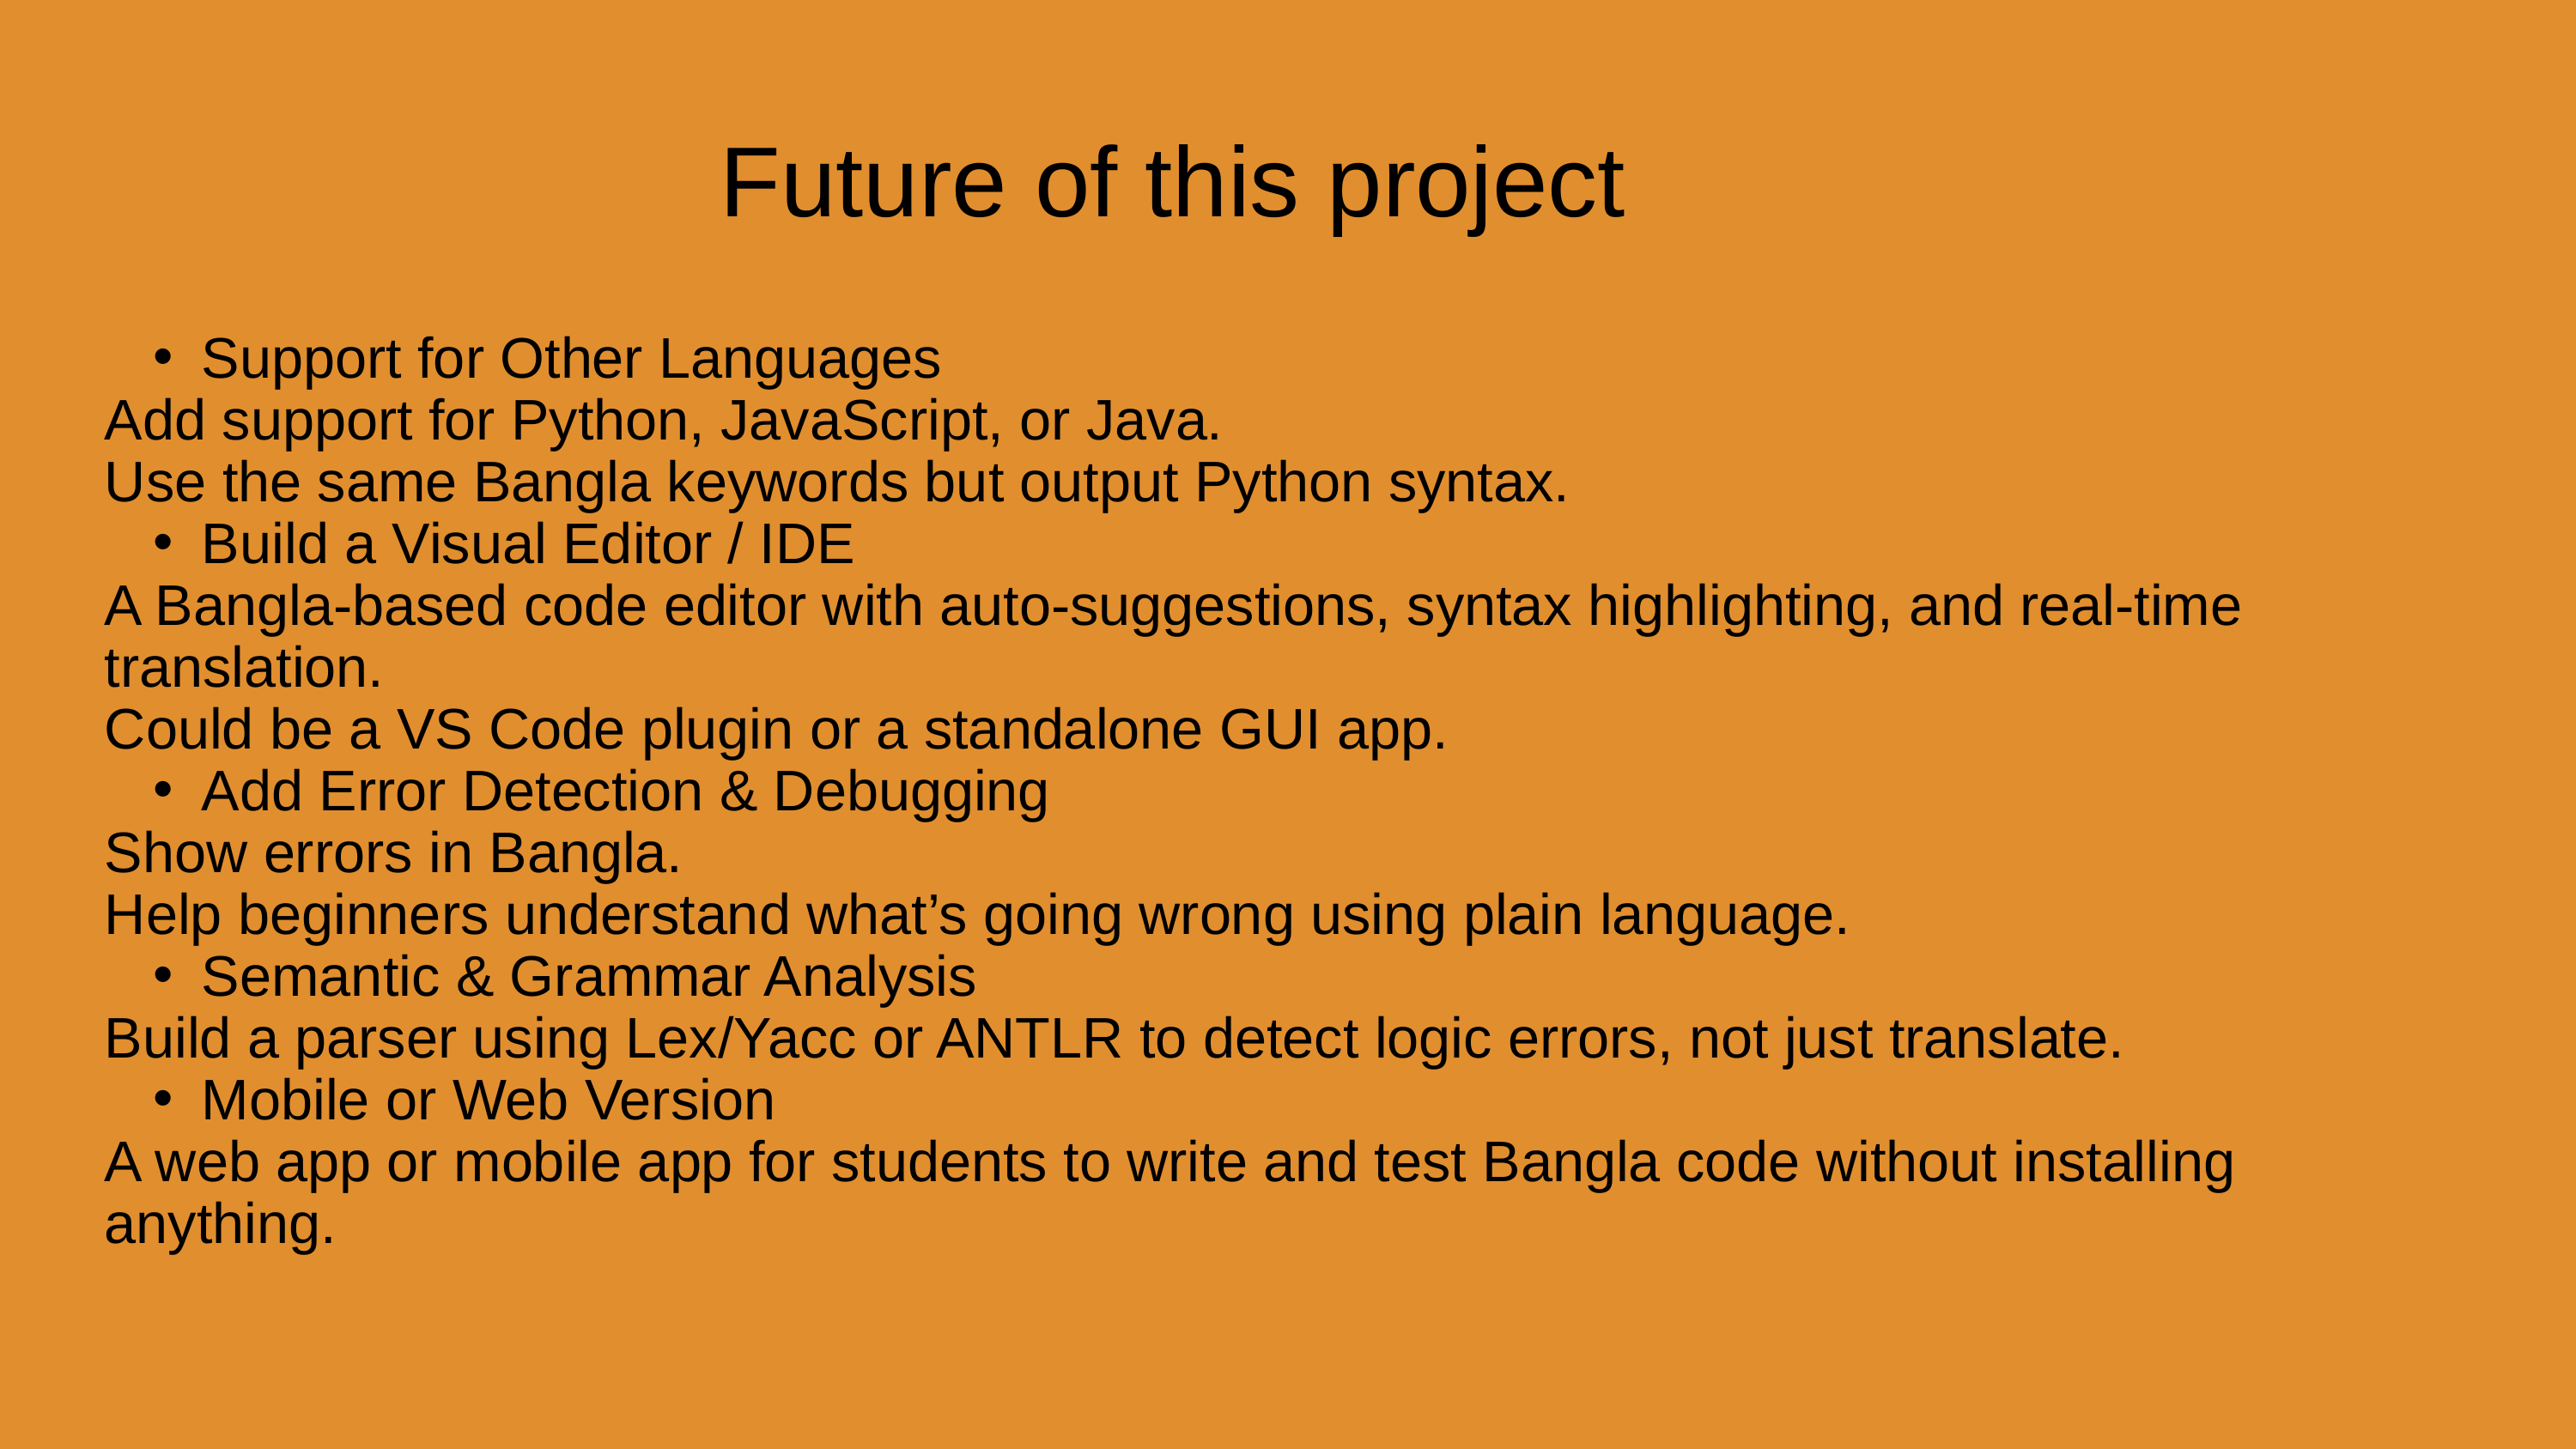

Future of this project
Support for Other Languages
Add support for Python, JavaScript, or Java.
Use the same Bangla keywords but output Python syntax.
Build a Visual Editor / IDE
A Bangla-based code editor with auto-suggestions, syntax highlighting, and real-time translation.
Could be a VS Code plugin or a standalone GUI app.
Add Error Detection & Debugging
Show errors in Bangla.
Help beginners understand what’s going wrong using plain language.
Semantic & Grammar Analysis
Build a parser using Lex/Yacc or ANTLR to detect logic errors, not just translate.
Mobile or Web Version
A web app or mobile app for students to write and test Bangla code without installing anything.